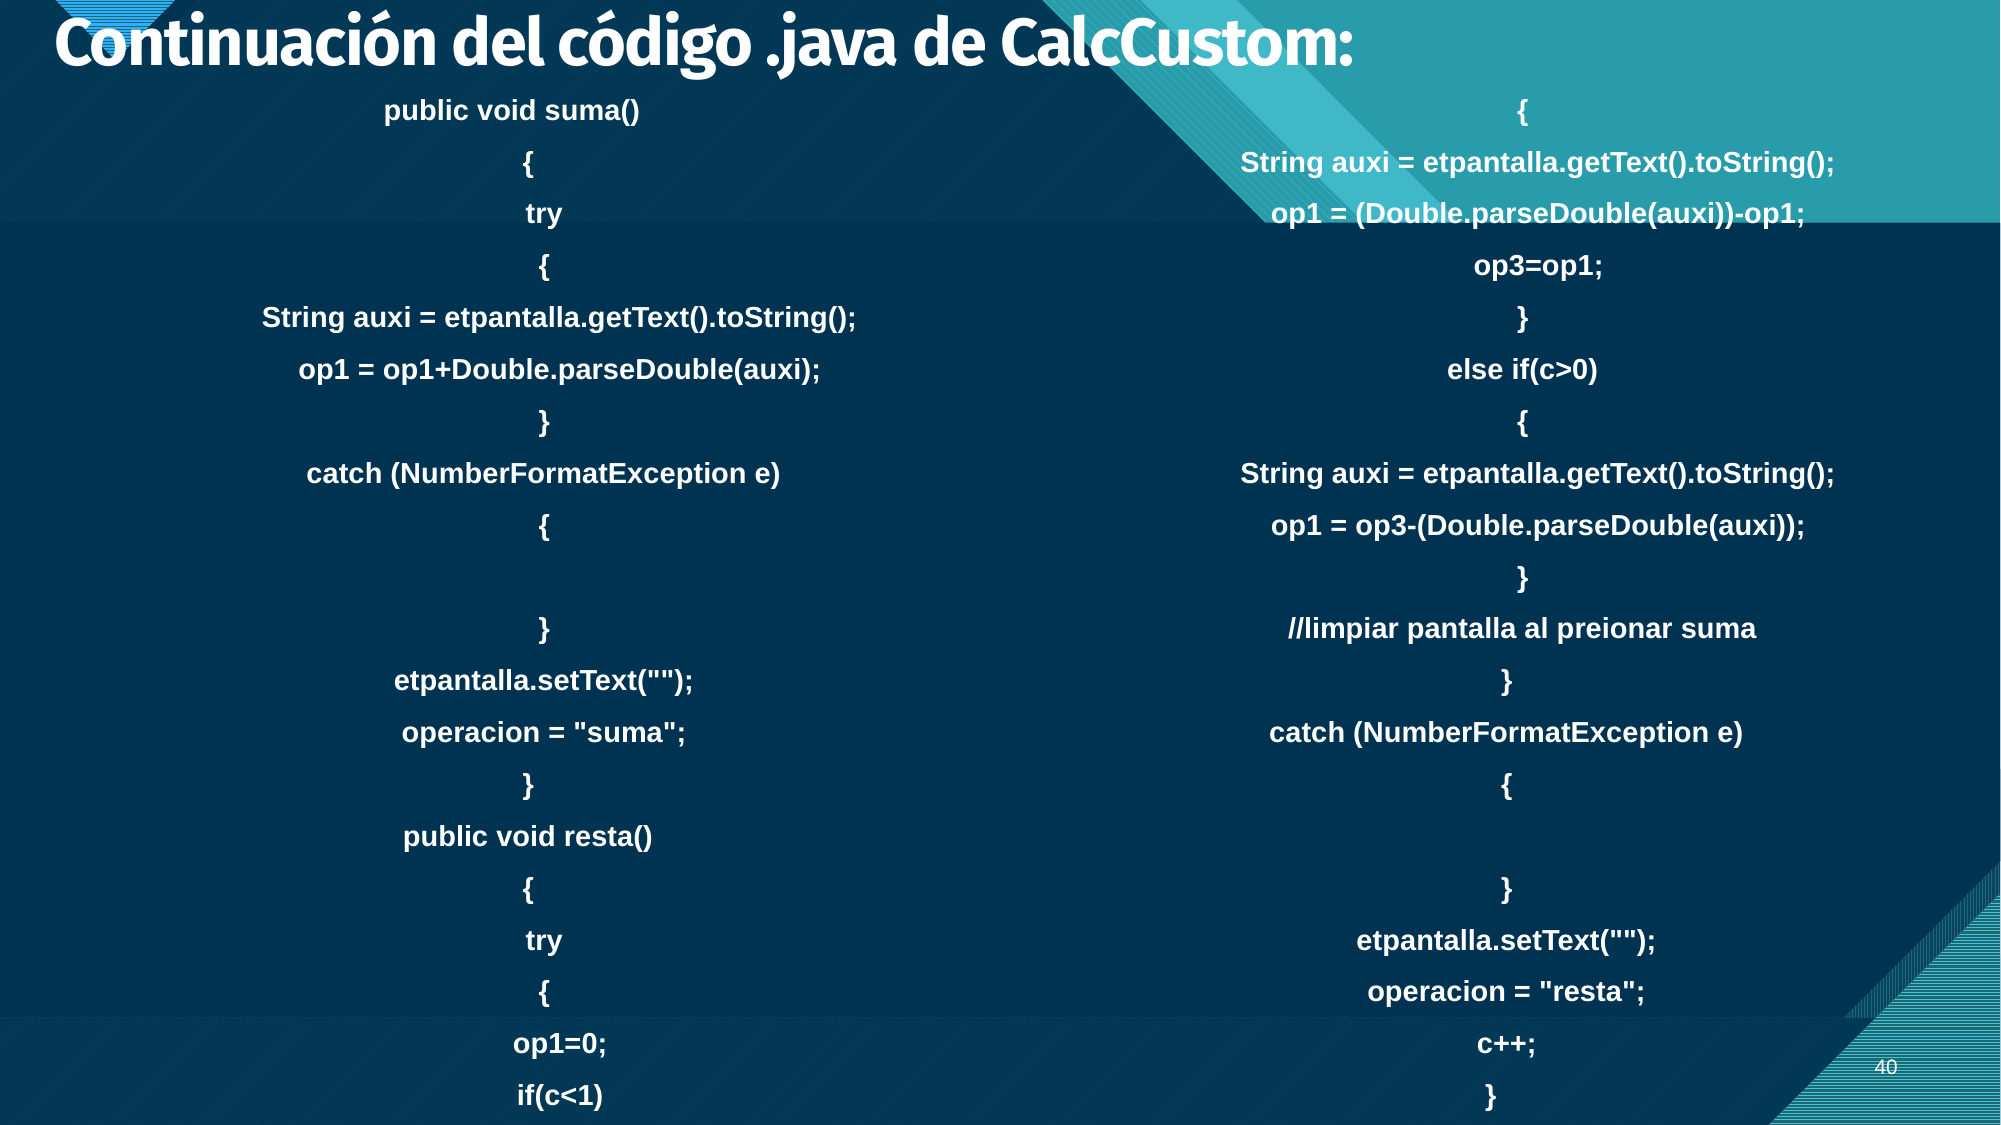

# Continuación del código .java de CalcCustom:
public void suma()
    {
        try
        {
            String auxi = etpantalla.getText().toString();
            op1 = op1+Double.parseDouble(auxi);
        }
        catch (NumberFormatException e)
        {

        }
        etpantalla.setText("");
        operacion = "suma";
    }
    public void resta()
    {
        try
        {
            op1=0;
            if(c<1)
            {
                String auxi = etpantalla.getText().toString();
                op1 = (Double.parseDouble(auxi))-op1;
                op3=op1;
            }
            else if(c>0)
            {
                String auxi = etpantalla.getText().toString();
                op1 = op3-(Double.parseDouble(auxi));
            }
            //limpiar pantalla al preionar suma
        }
        catch (NumberFormatException e)
        {

        }
        etpantalla.setText("");
        operacion = "resta";
        c++;
    }
40